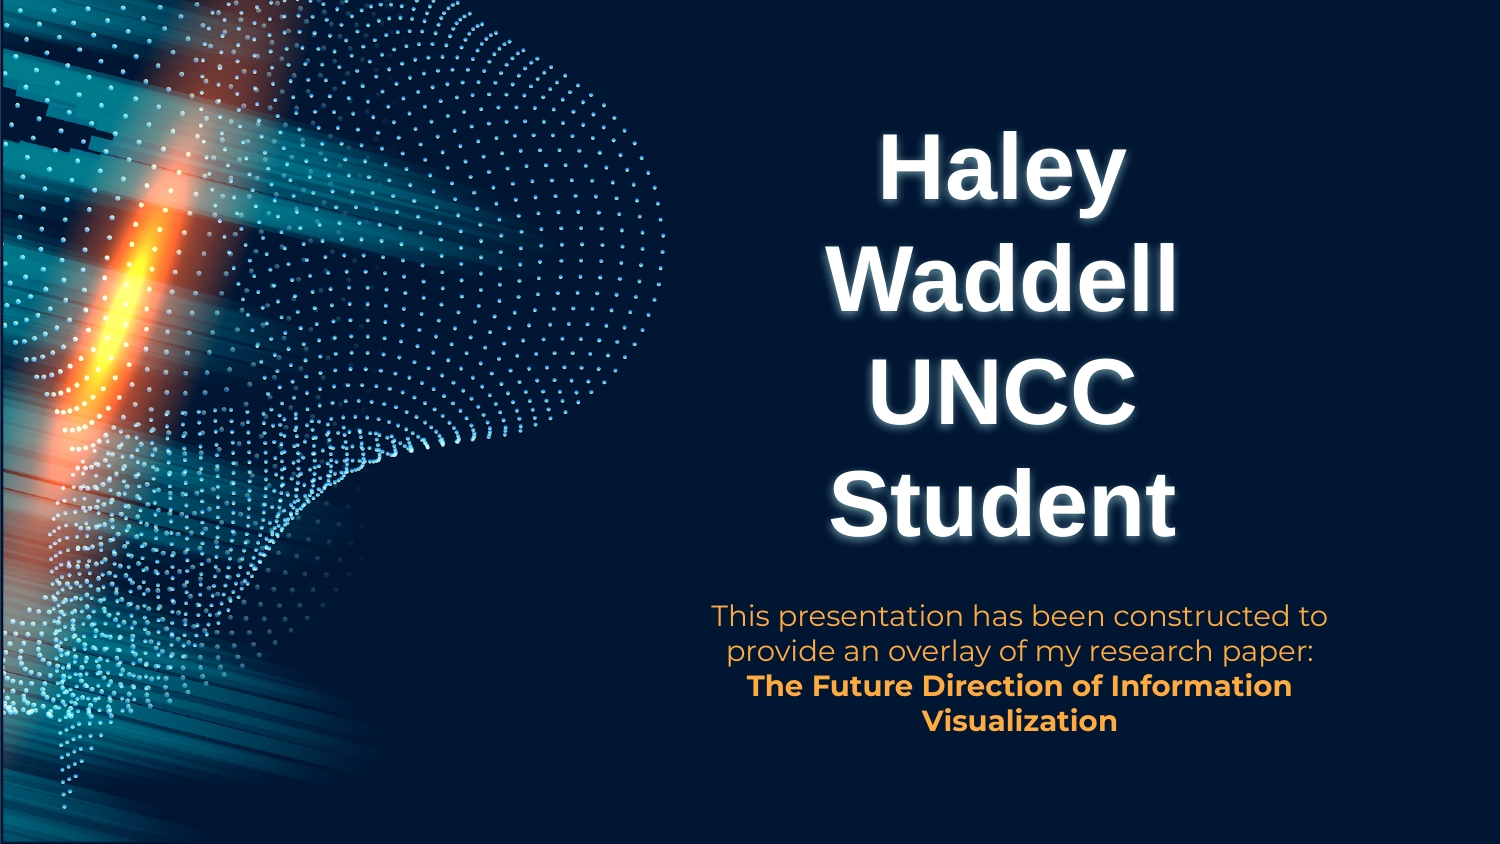

# Haley Waddell UNCC Student
This presentation has been constructed to provide an overlay of my research paper:
The Future Direction of Information Visualization